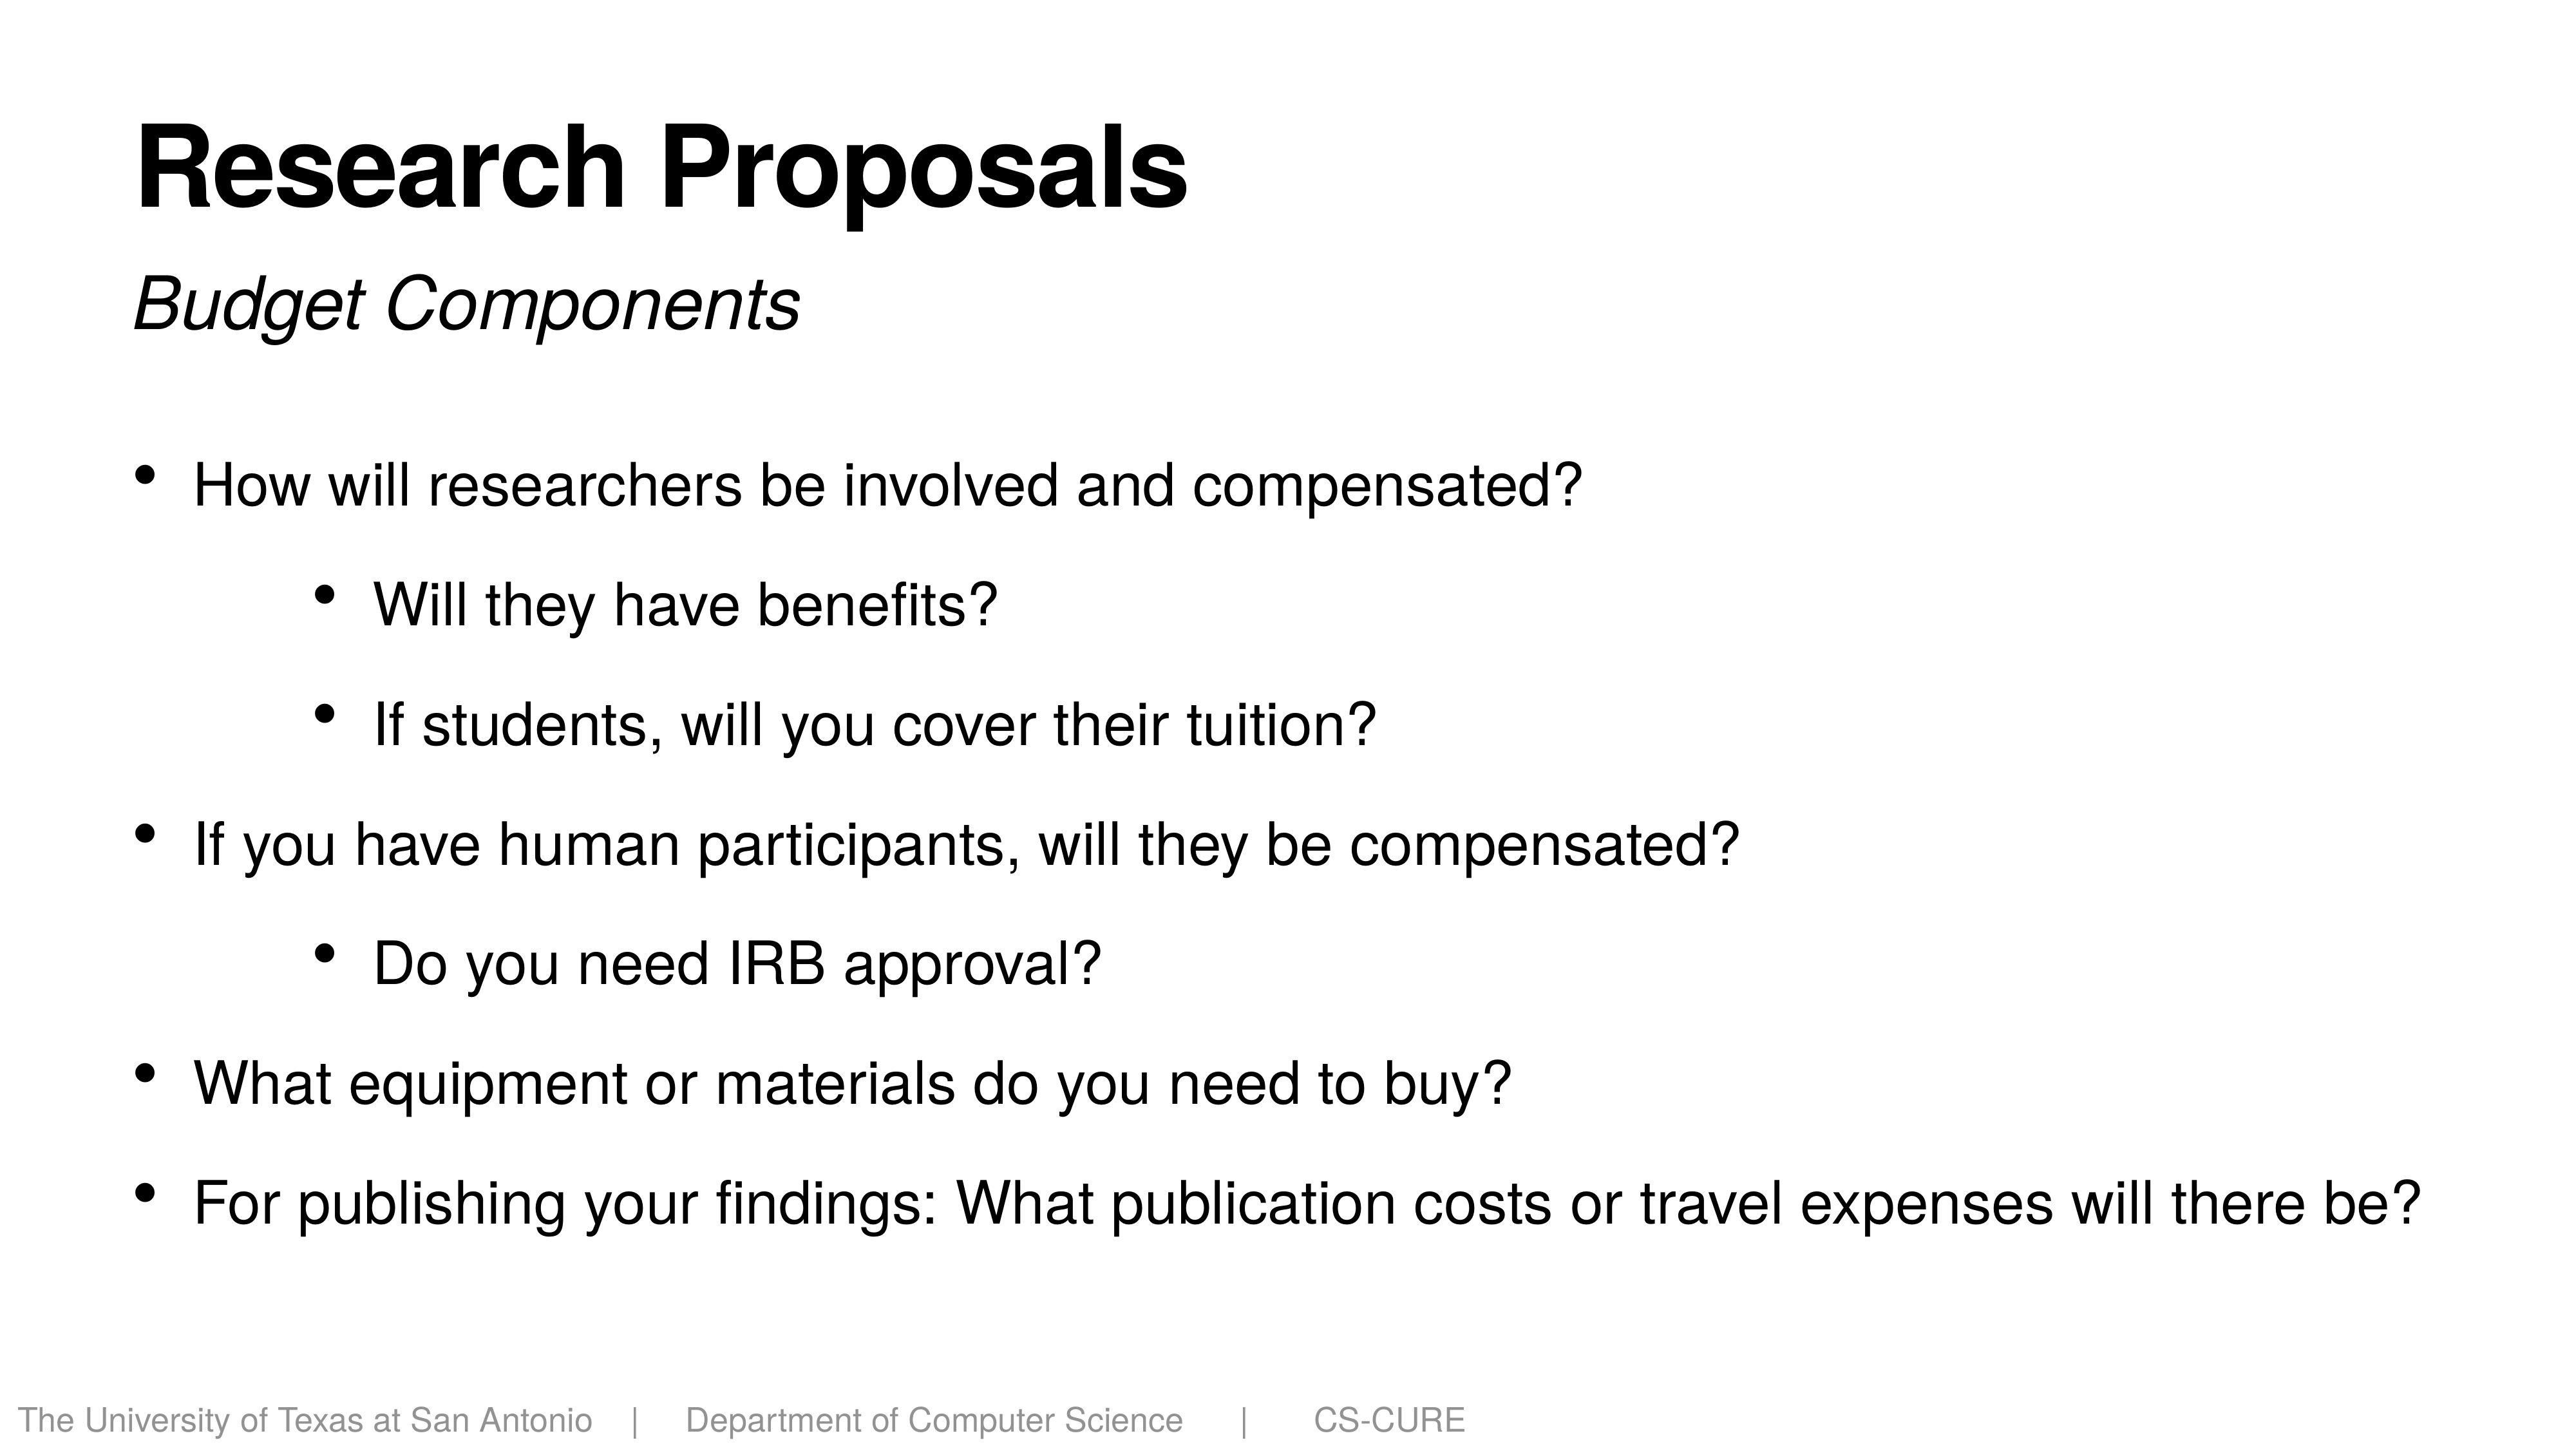

# Research Proposals
Budget Components
How will researchers be involved and compensated?
Will they have benefits?
If students, will you cover their tuition?
If you have human participants, will they be compensated?
Do you need IRB approval?
What equipment or materials do you need to buy?
For publishing your findings: What publication costs or travel expenses will there be?
36